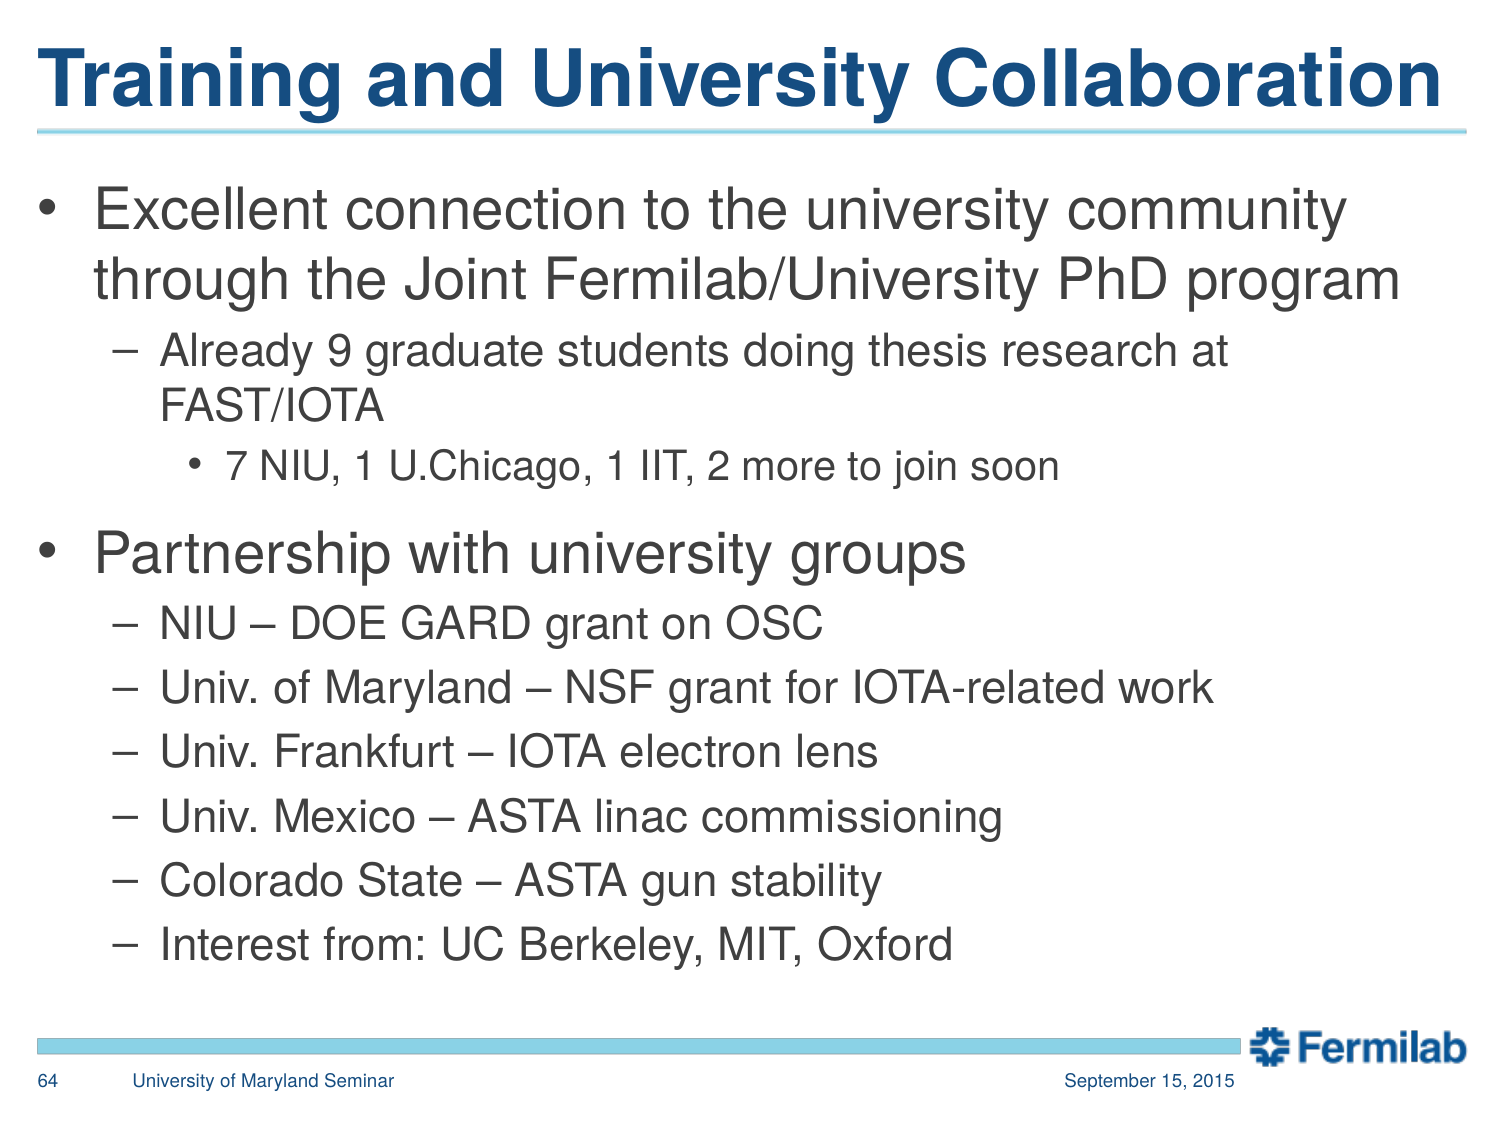

# Training and University Collaboration
Excellent connection to the university community through the Joint Fermilab/University PhD program
Already 9 graduate students doing thesis research at FAST/IOTA
7 NIU, 1 U.Chicago, 1 IIT, 2 more to join soon

Partnership with university groups
NIU – DOE GARD grant on OSC
Univ. of Maryland – NSF grant for IOTA-related work
Univ. Frankfurt – IOTA electron lens
Univ. Mexico – ASTA linac commissioning
Colorado State – ASTA gun stability
Interest from: UC Berkeley, MIT, Oxford

64
University of Maryland Seminar
September 15, 2015